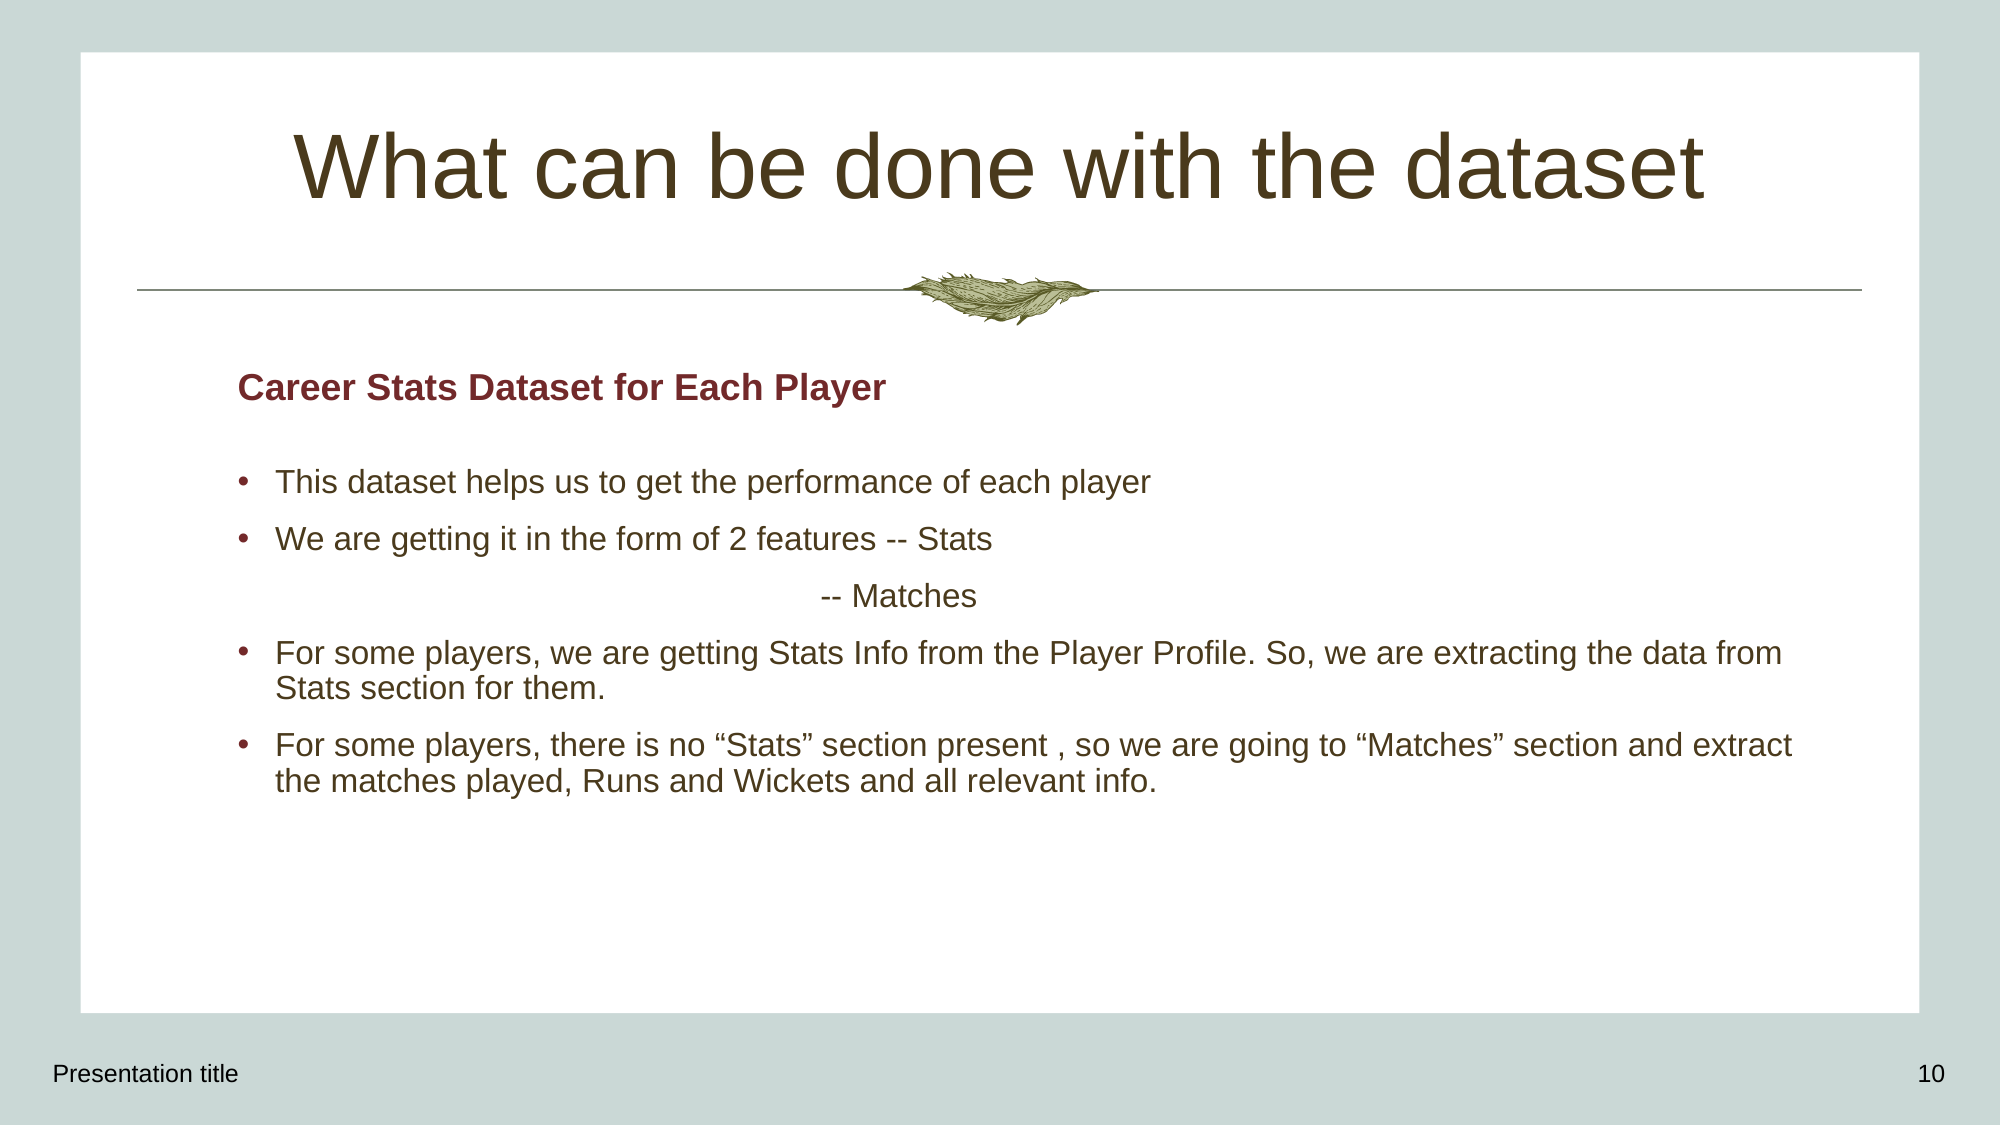

# What can be done with the dataset
Career Stats Dataset for Each Player
This dataset helps us to get the performance of each player
We are getting it in the form of 2 features -- Stats
                                                               -- Matches
For some players, we are getting Stats Info from the Player Profile. So, we are extracting the data from Stats section for them.
For some players, there is no “Stats” section present , so we are going to “Matches” section and extract the matches played, Runs and Wickets and all relevant info.
Presentation title
10